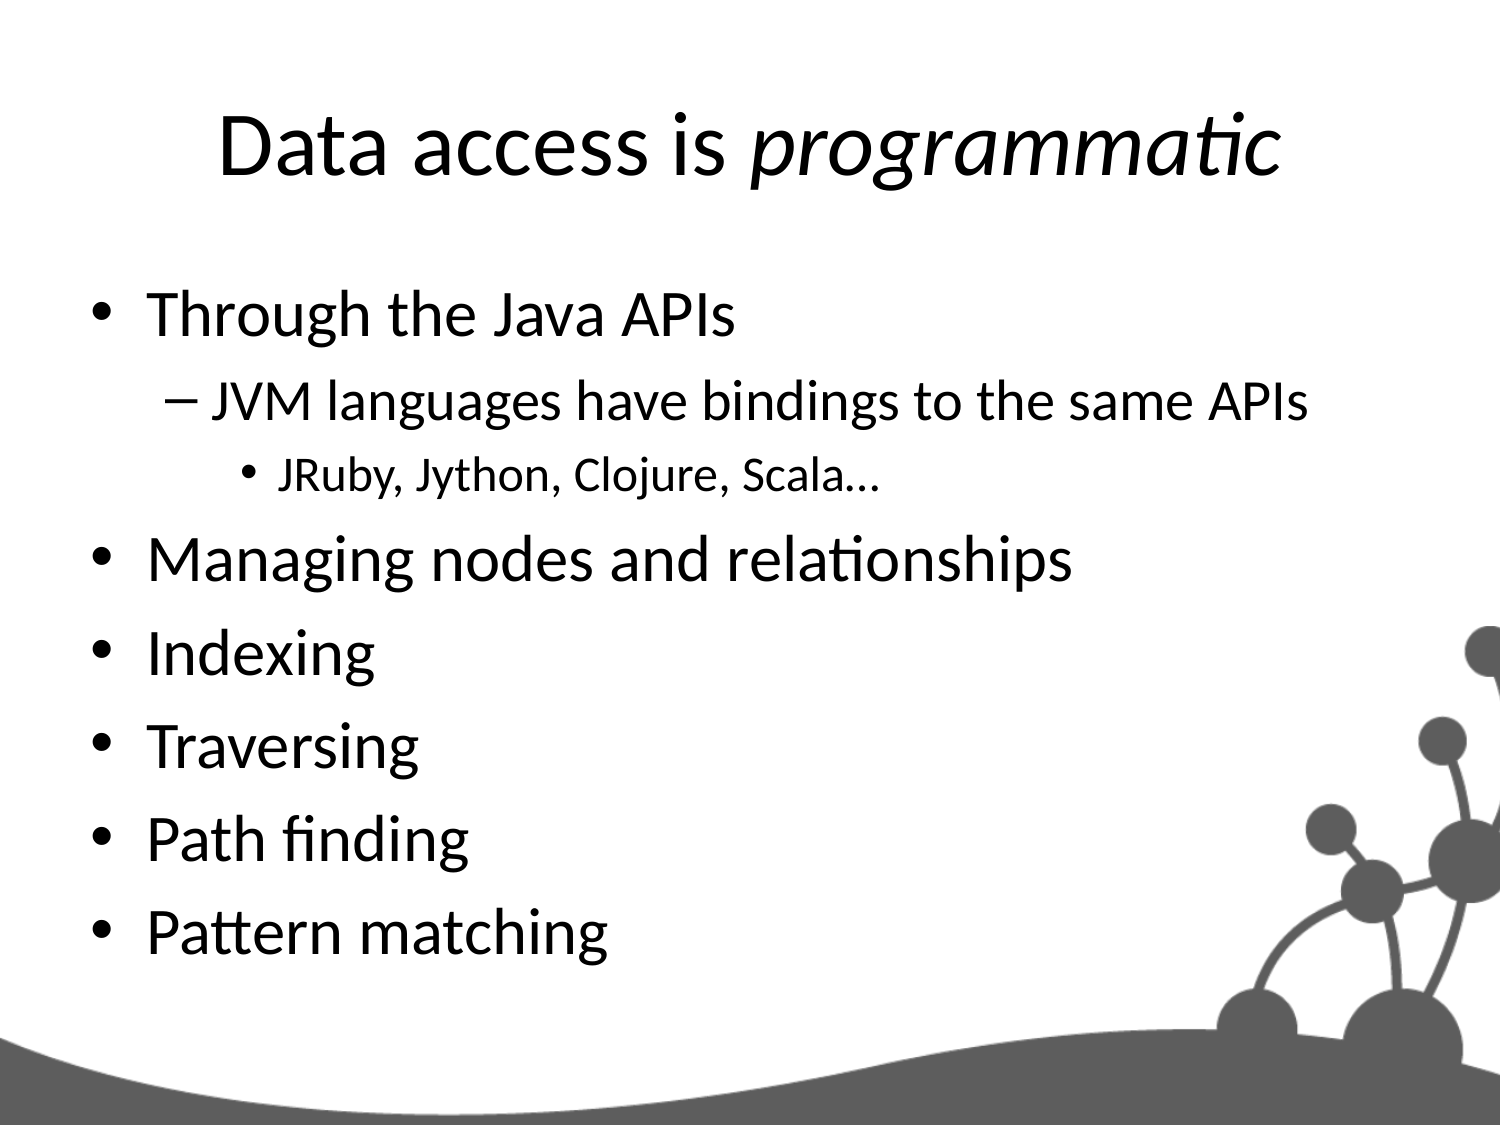

# Data access is programmatic
Through the Java APIs
JVM languages have bindings to the same APIs
JRuby, Jython, Clojure, Scala…
Managing nodes and relationships
Indexing
Traversing
Path finding
Pattern matching